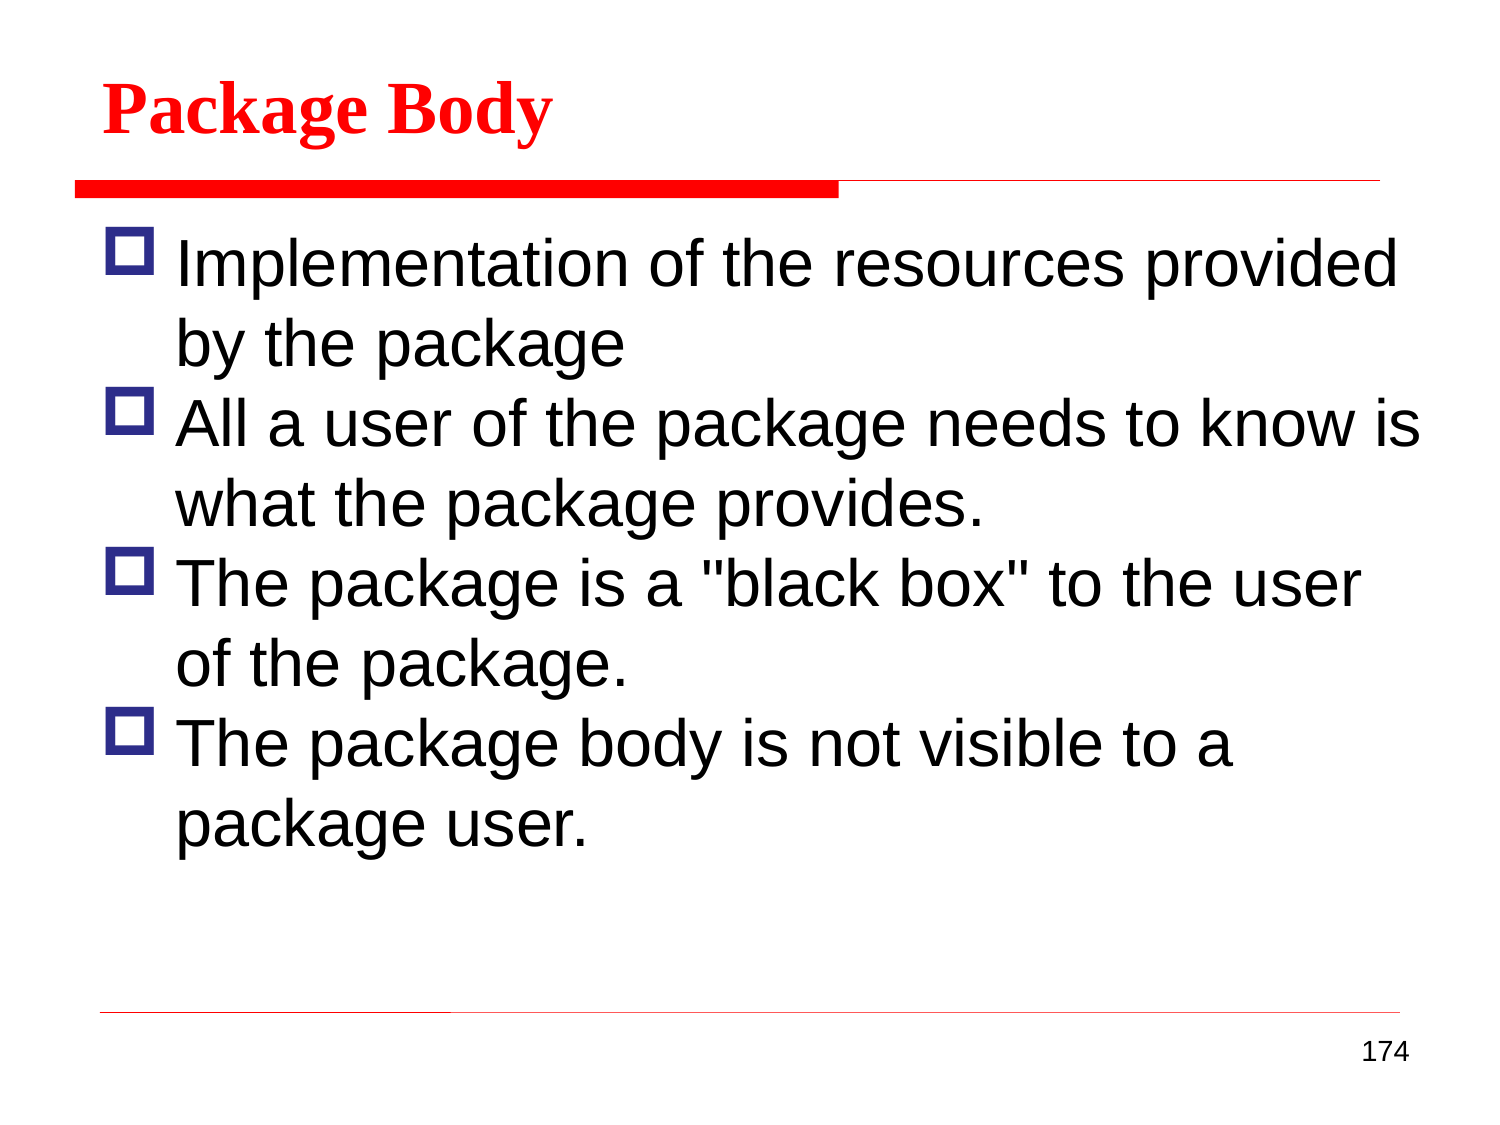

Package Body
Implementation of the resources provided by the package
All a user of the package needs to know is what the package provides.
The package is a "black box" to the user of the package.
The package body is not visible to a package user.
174